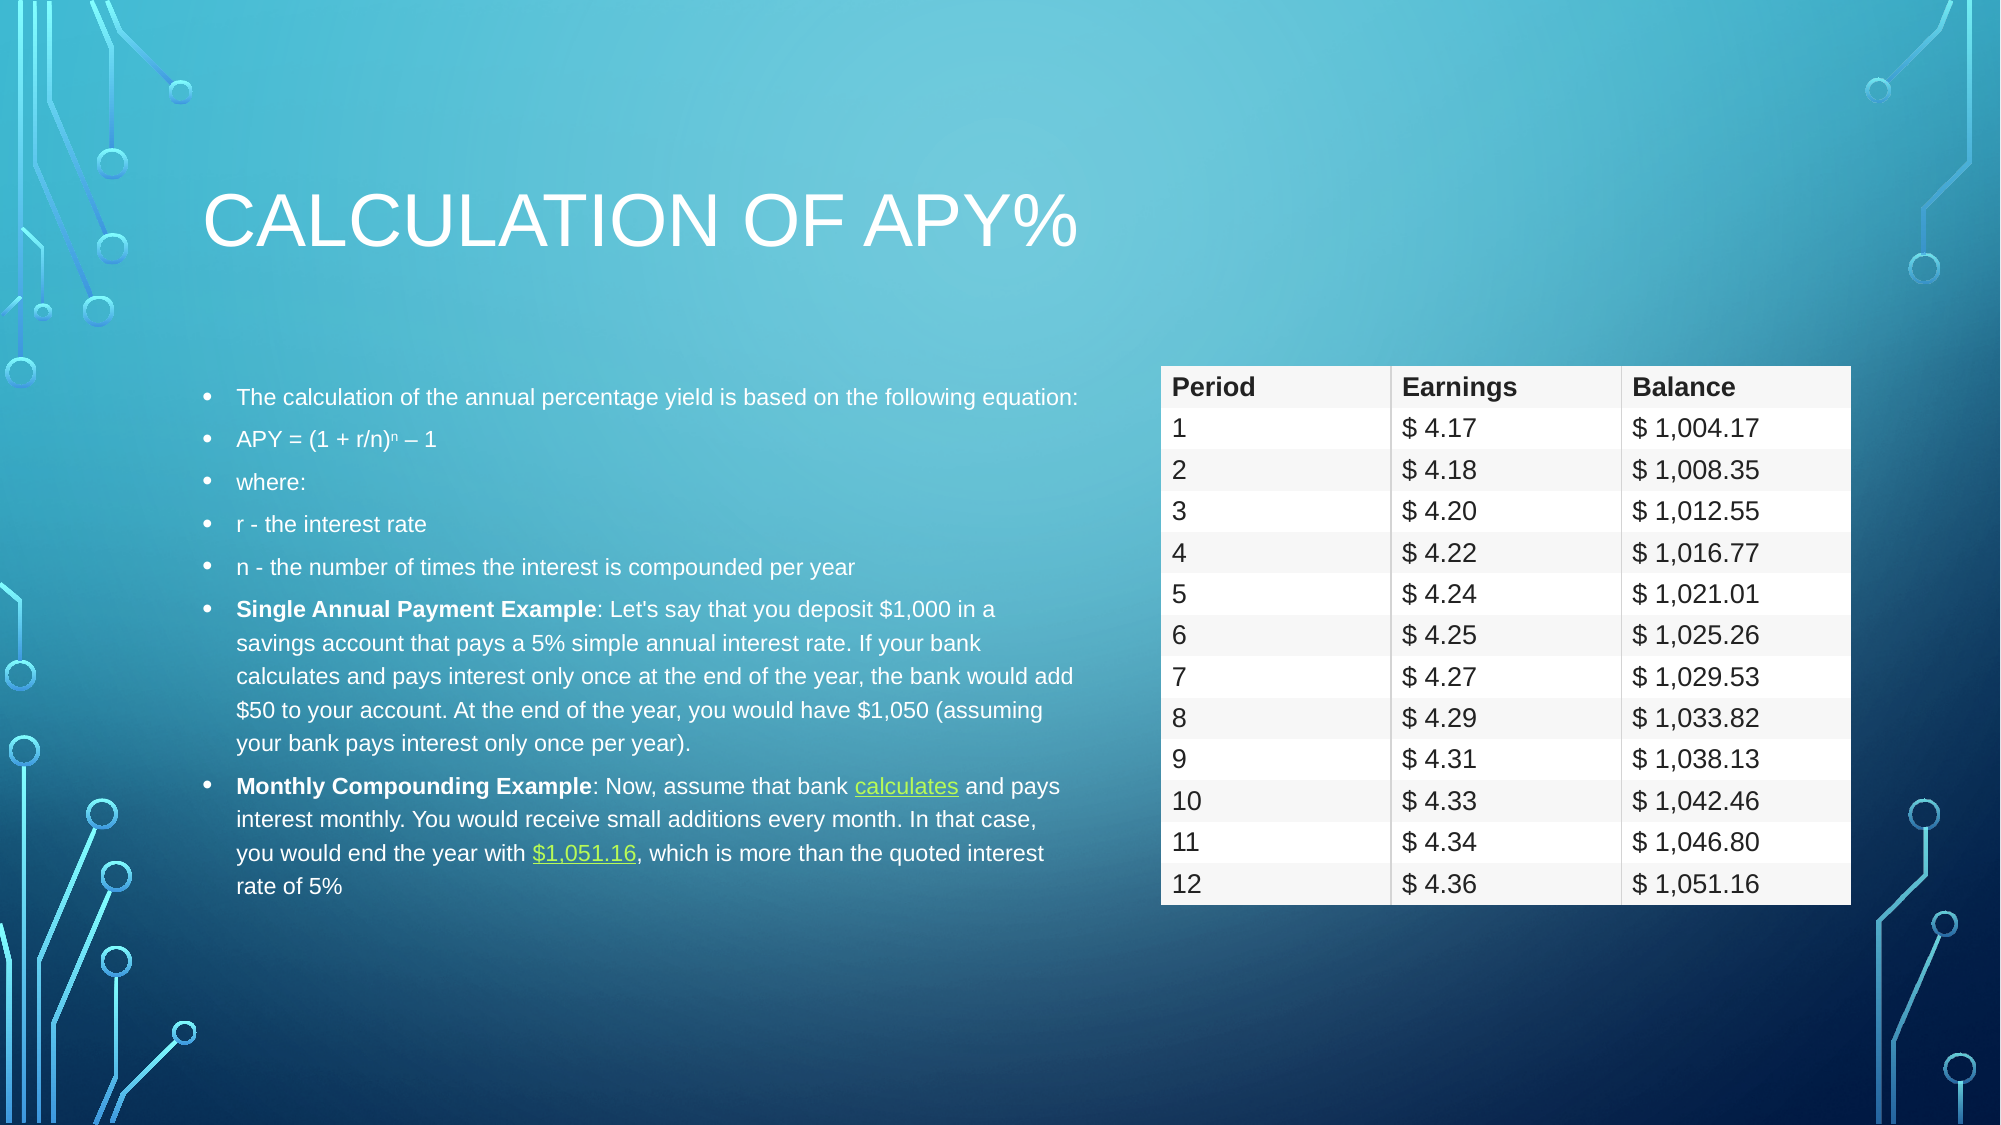

# Calculation of APY%
| Period | Earnings | Balance |
| --- | --- | --- |
| 1 | $ 4.17 | $ 1,004.17 |
| 2 | $ 4.18 | $ 1,008.35 |
| 3 | $ 4.20 | $ 1,012.55 |
| 4 | $ 4.22 | $ 1,016.77 |
| 5 | $ 4.24 | $ 1,021.01 |
| 6 | $ 4.25 | $ 1,025.26 |
| 7 | $ 4.27 | $ 1,029.53 |
| 8 | $ 4.29 | $ 1,033.82 |
| 9 | $ 4.31 | $ 1,038.13 |
| 10 | $ 4.33 | $ 1,042.46 |
| 11 | $ 4.34 | $ 1,046.80 |
| 12 | $ 4.36 | $ 1,051.16 |
The calculation of the annual percentage yield is based on the following equation:
APY = (1 + r/n)n – 1
where:
r - the interest rate
n - the number of times the interest is compounded per year
Single Annual Payment Example: Let's say that you deposit $1,000 in a savings account that pays a 5% simple annual interest rate. If your bank calculates and pays interest only once at the end of the year, the bank would add $50 to your account. At the end of the year, you would have $1,050 (assuming your bank pays interest only once per year).
Monthly Compounding Example: Now, assume that bank calculates and pays interest monthly. You would receive small additions every month. In that case, you would end the year with $1,051.16, which is more than the quoted interest rate of 5%